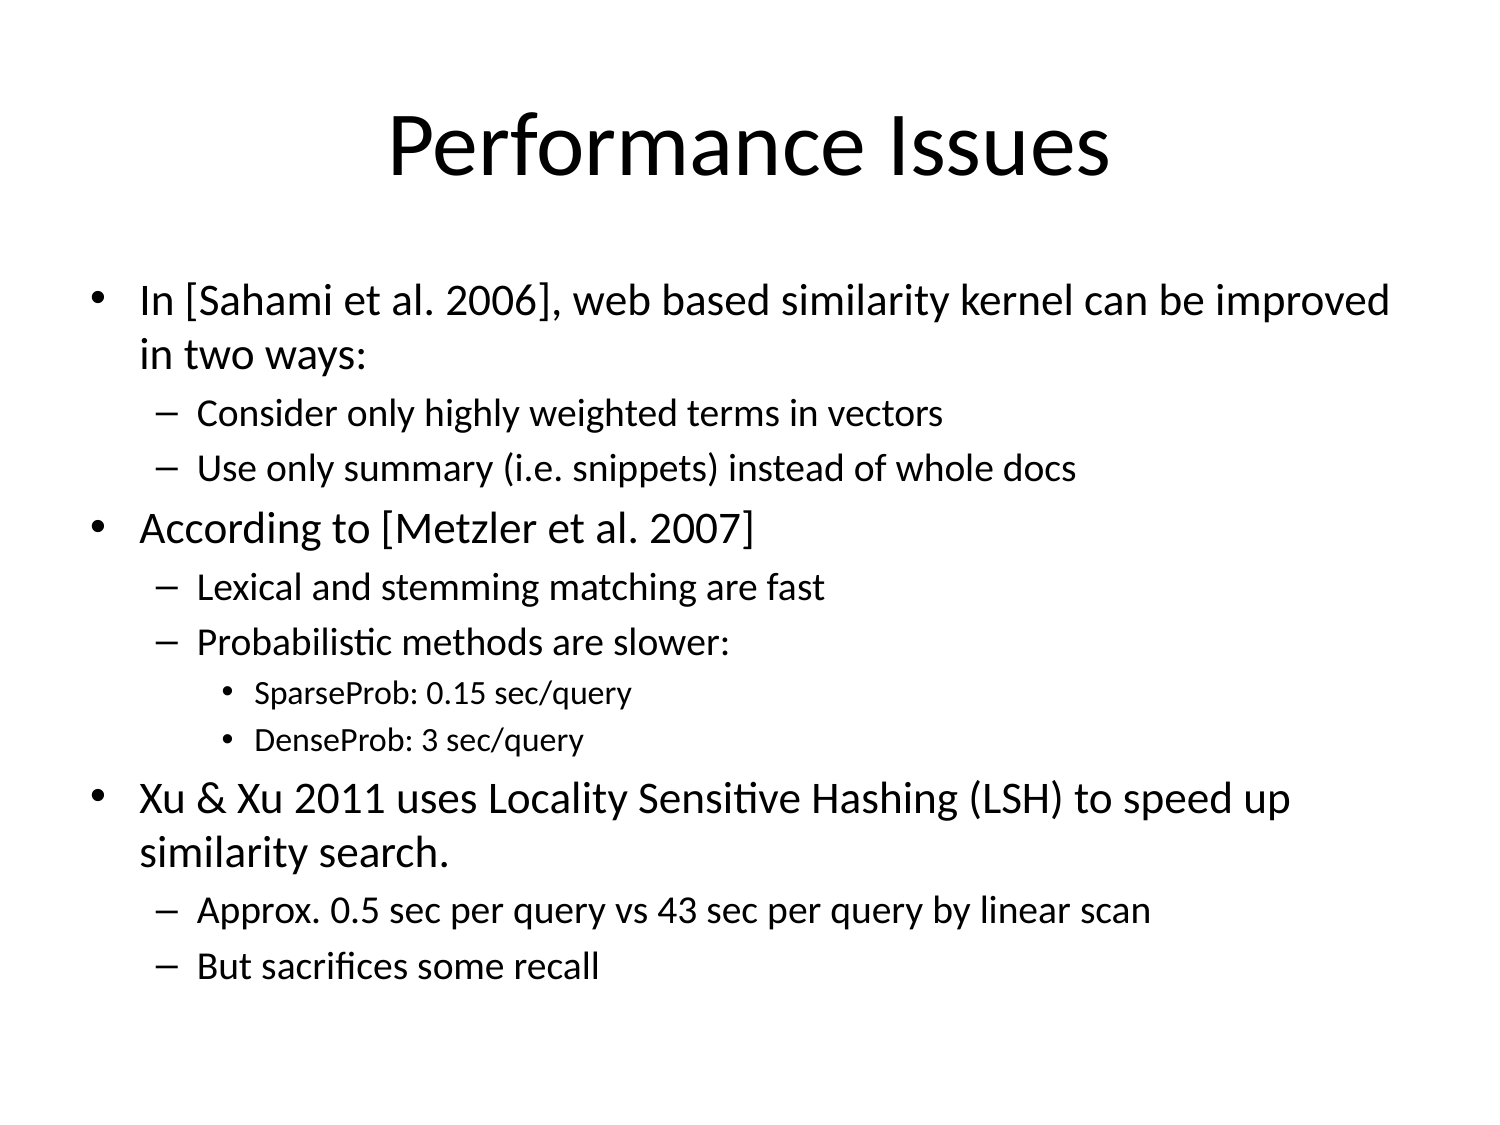

# Performance Issues
In [Sahami et al. 2006], web based similarity kernel can be improved in two ways:
Consider only highly weighted terms in vectors
Use only summary (i.e. snippets) instead of whole docs
According to [Metzler et al. 2007]
Lexical and stemming matching are fast
Probabilistic methods are slower:
SparseProb: 0.15 sec/query
DenseProb: 3 sec/query
Xu & Xu 2011 uses Locality Sensitive Hashing (LSH) to speed up similarity search.
Approx. 0.5 sec per query vs 43 sec per query by linear scan
But sacrifices some recall